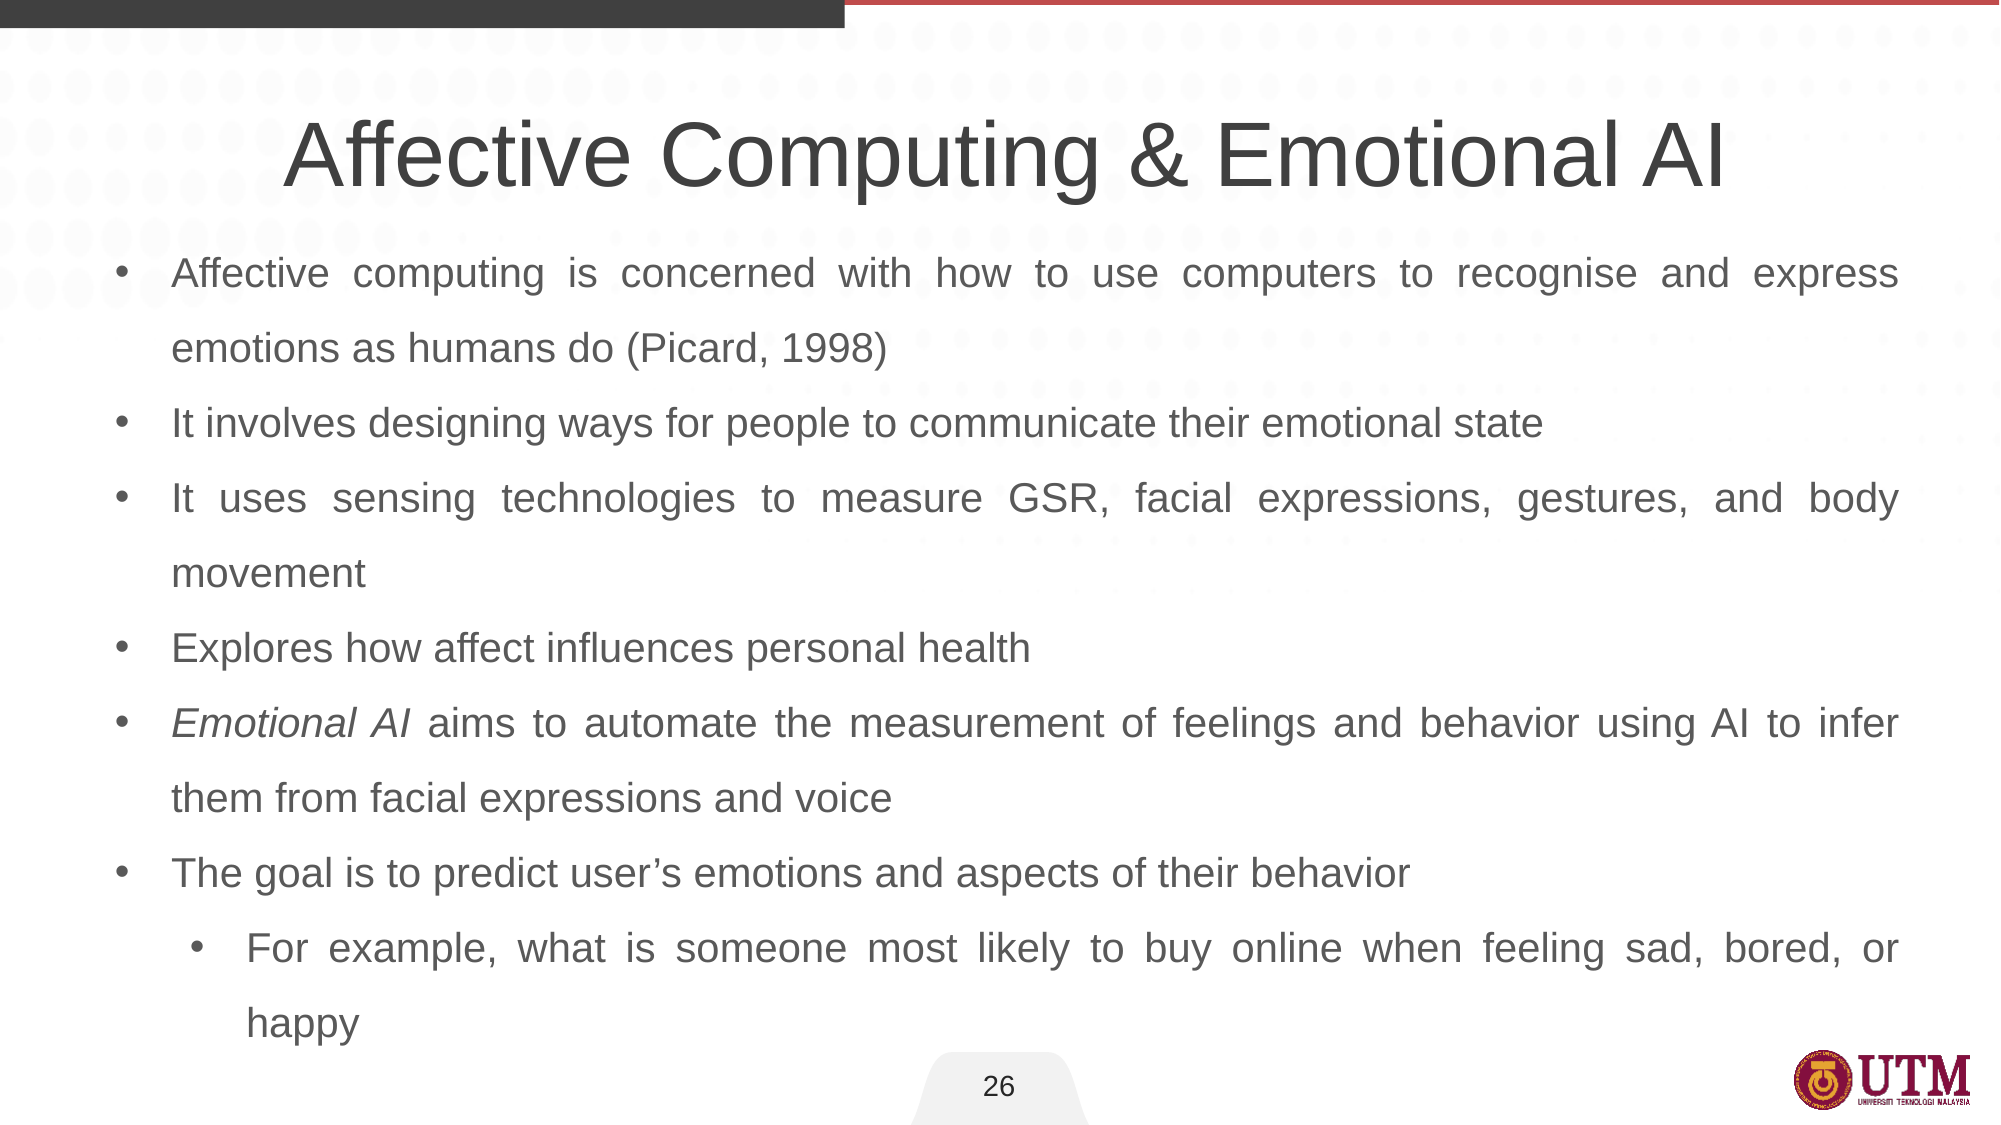

Affective Computing & Emotional AI
Affective computing is concerned with how to use computers to recognise and express emotions as humans do (Picard, 1998)
It involves designing ways for people to communicate their emotional state
It uses sensing technologies to measure GSR, facial expressions, gestures, and body movement
Explores how affect influences personal health
Emotional AI aims to automate the measurement of feelings and behavior using AI to infer them from facial expressions and voice
The goal is to predict user’s emotions and aspects of their behavior
For example, what is someone most likely to buy online when feeling sad, bored, or happy
26